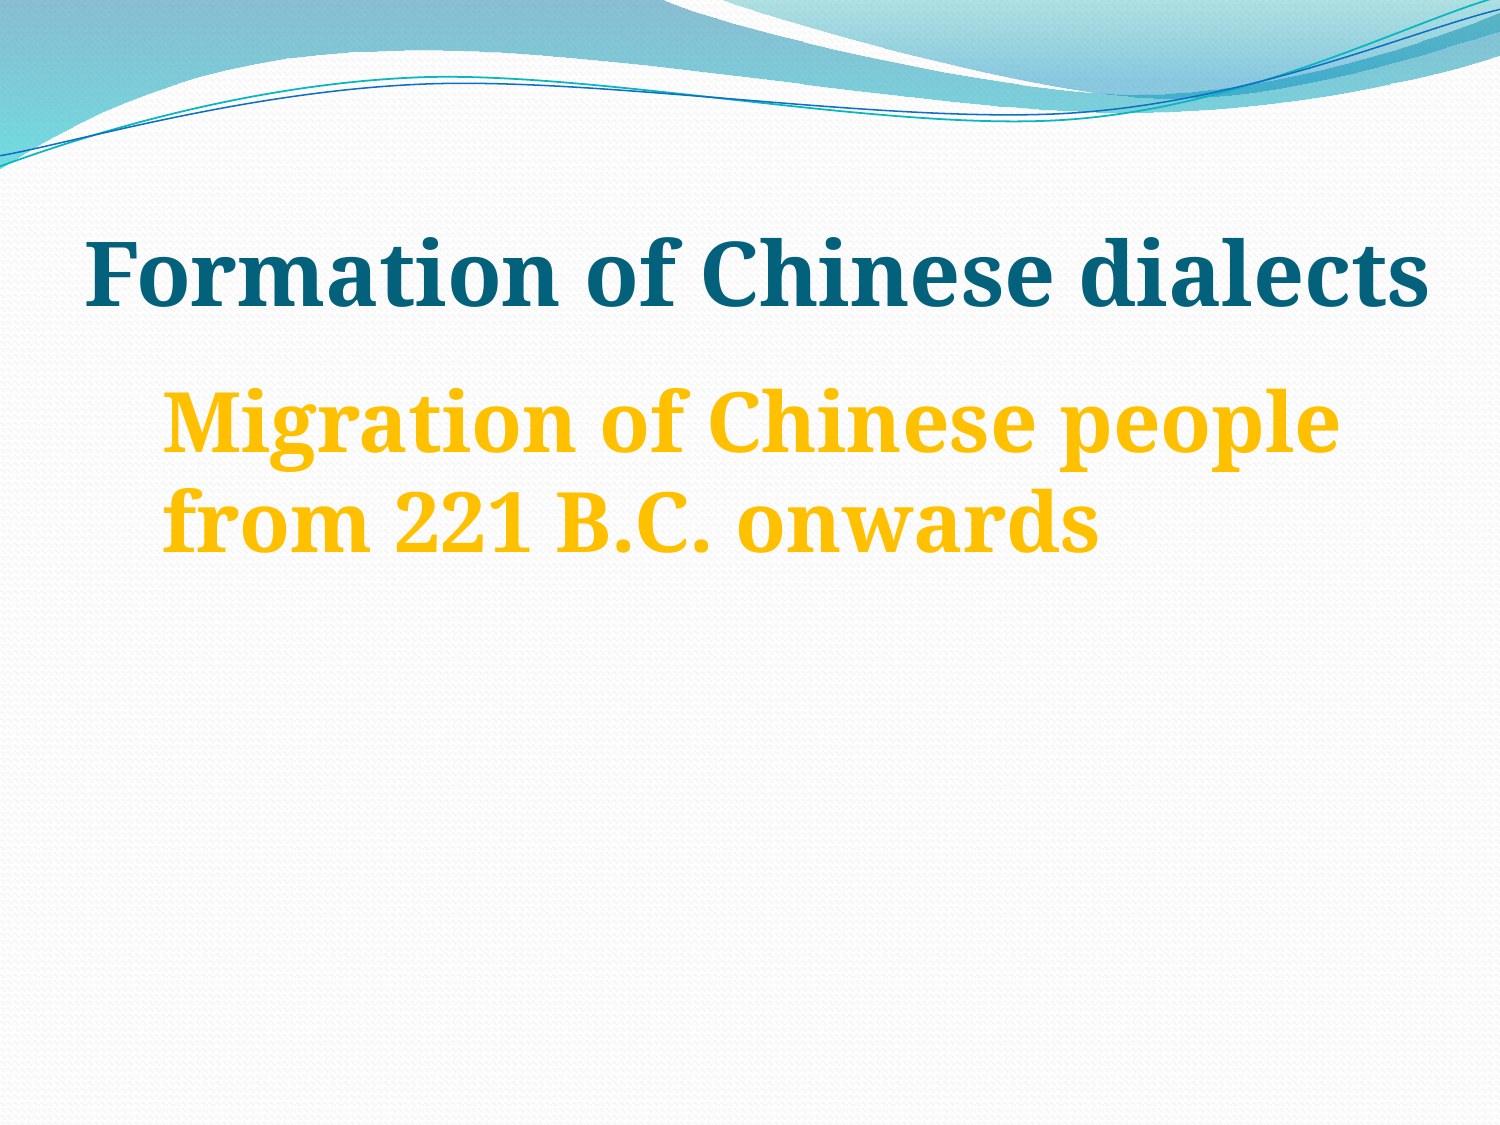

# Formation of Chinese dialects
Migration of Chinese people from 221 B.C. onwards